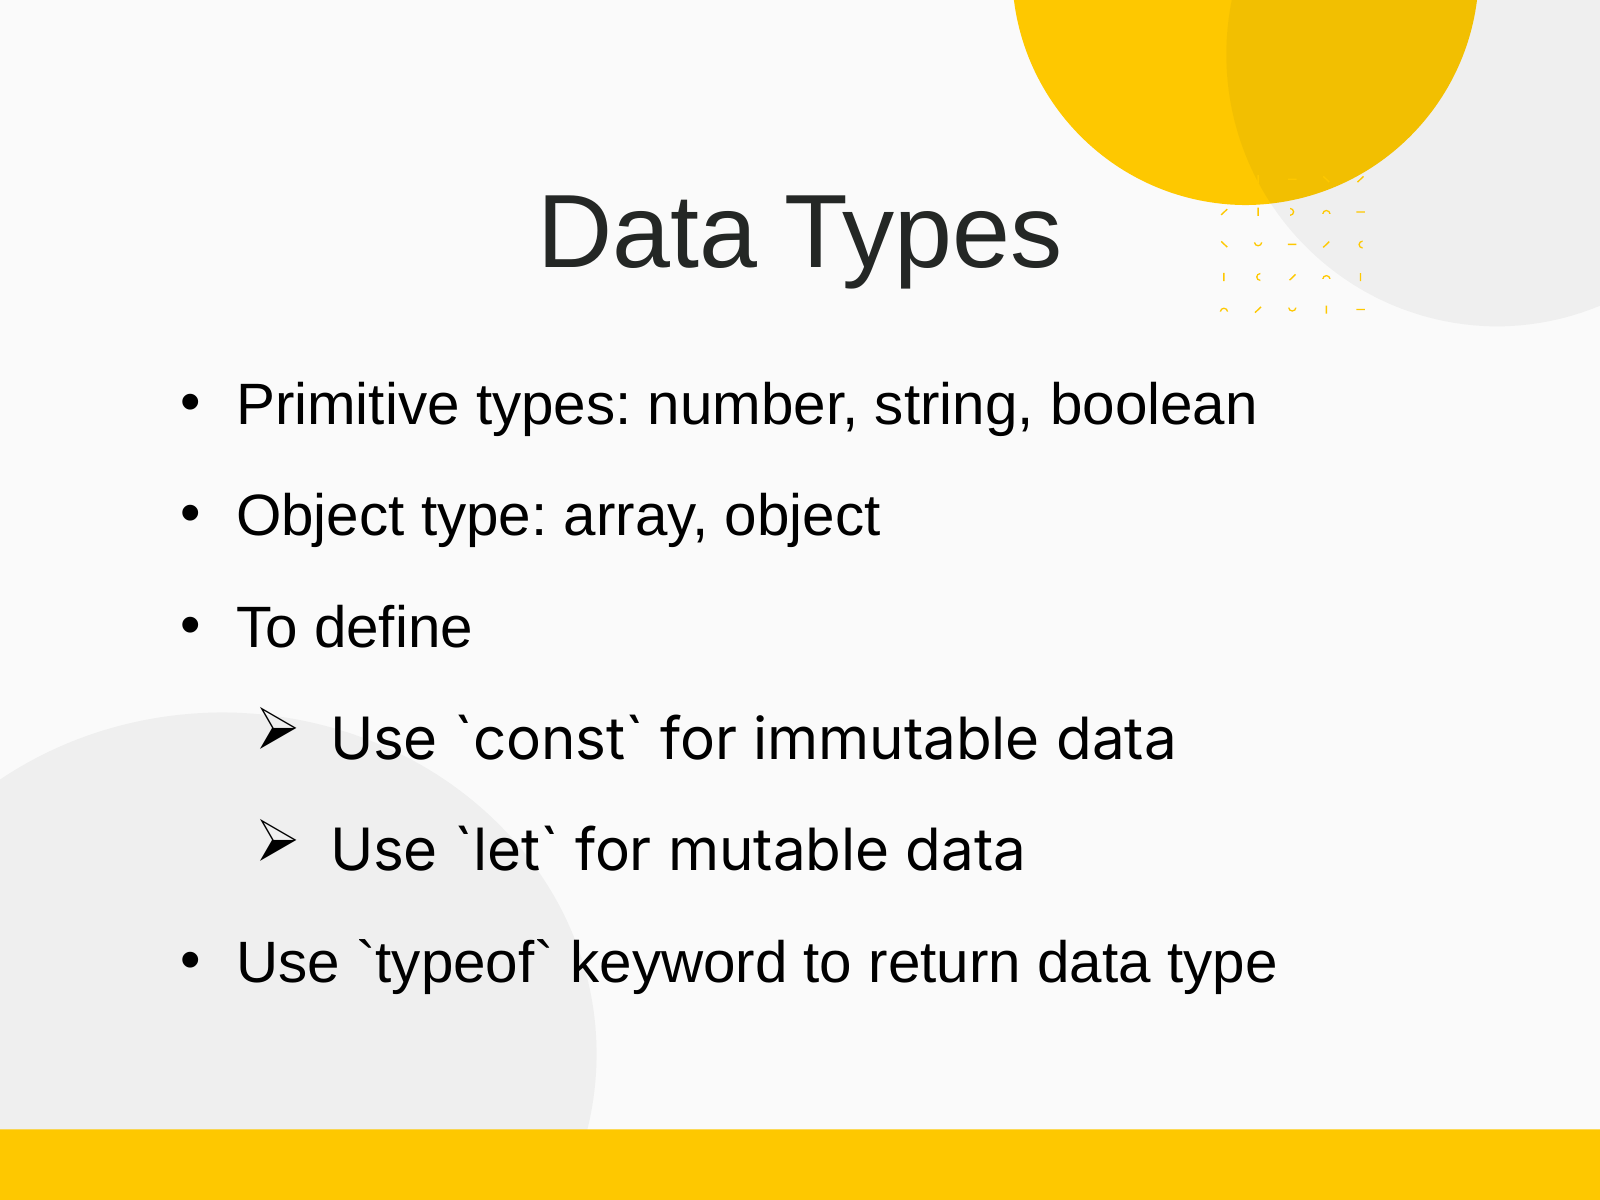

Data Types
Primitive types: number, string, boolean
Object type: array, object
To define
Use `const` for immutable data
Use `let` for mutable data
Use `typeof` keyword to return data type